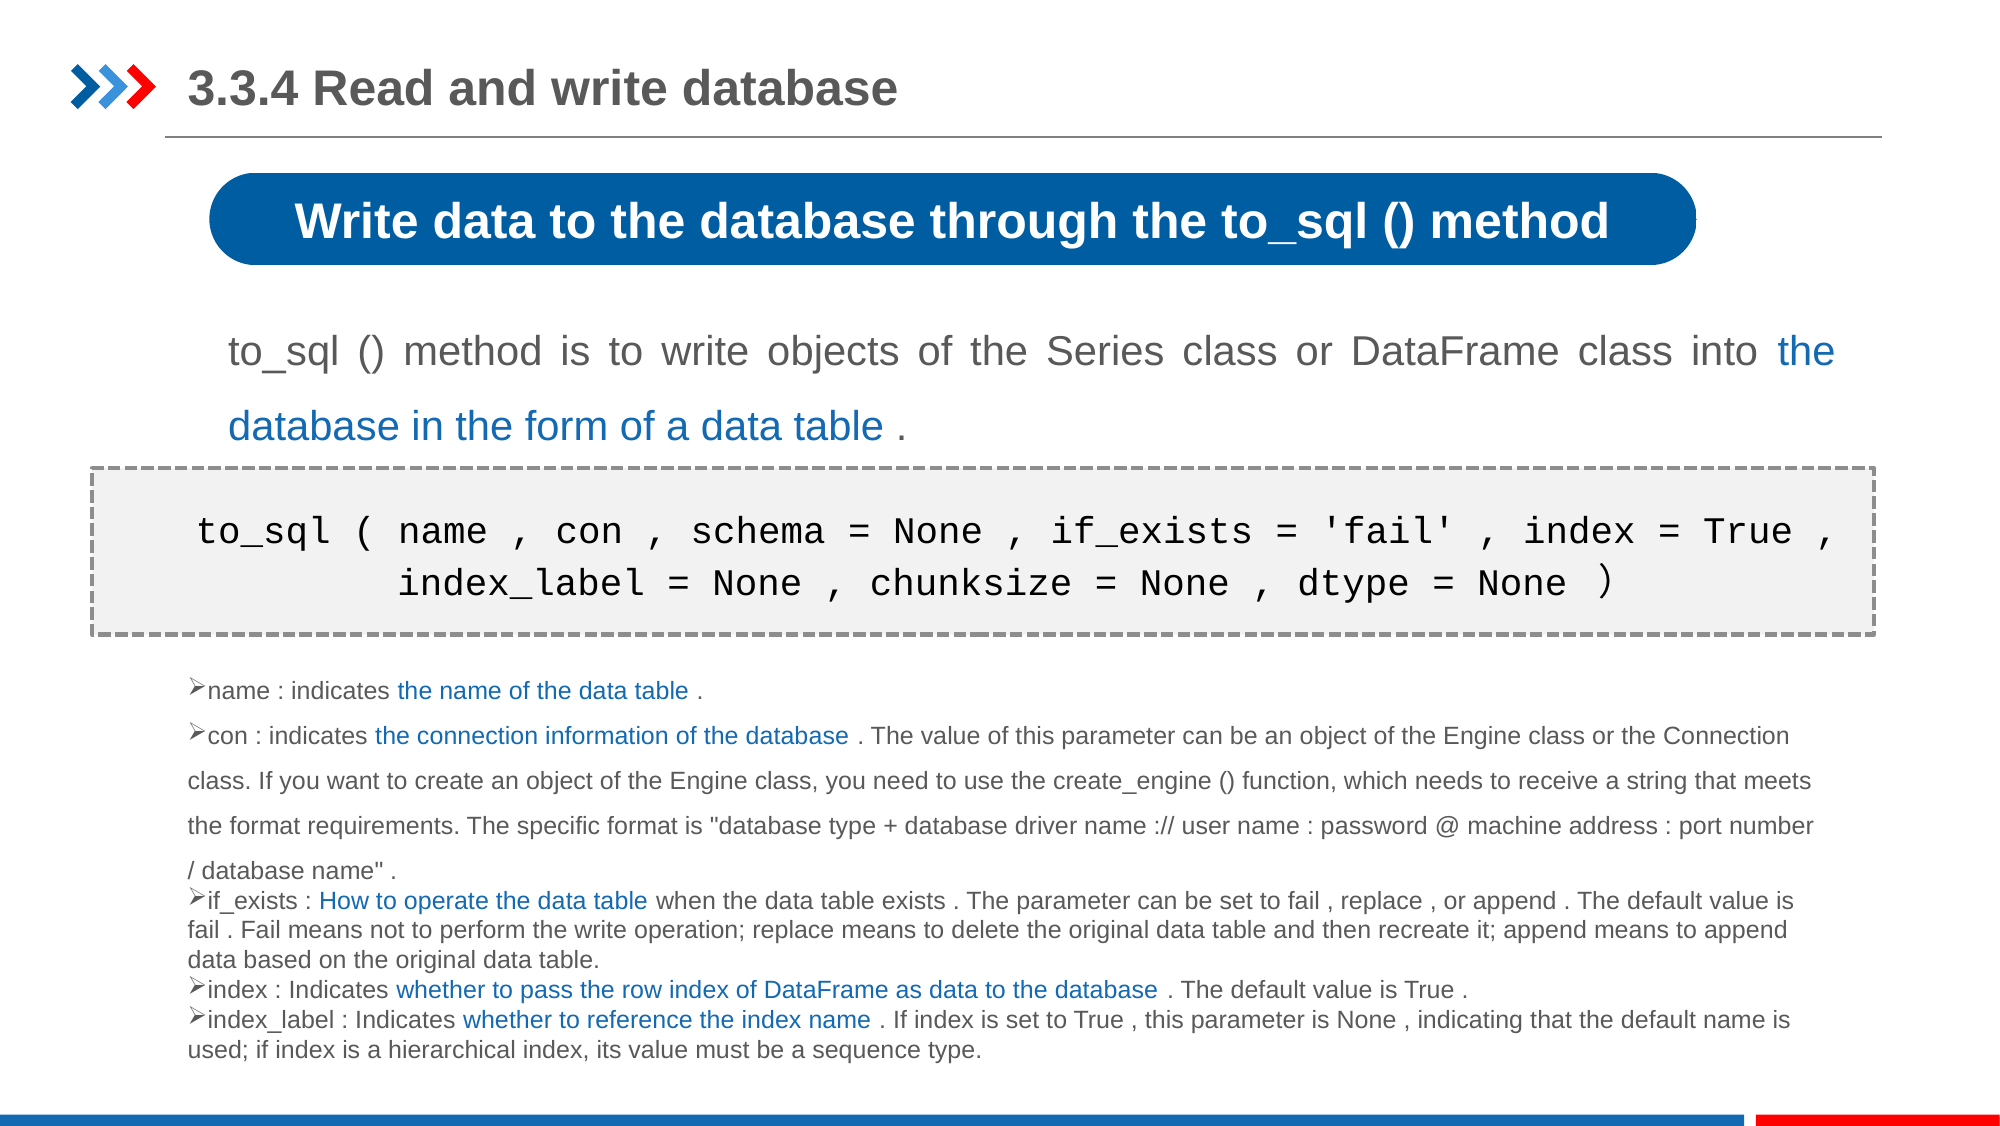

3.3.4 Read and write database
Write data to the database through the to_sql () method
to_sql () method is to write objects of the Series class or DataFrame class into the database in the form of a data table .

to_sql ( name , con , schema = None , if_exists = 'fail' , index = True ,
index_label = None , chunksize = None , dtype = None ）
name : indicates the name of the data table .
con : indicates the connection information of the database . The value of this parameter can be an object of the Engine class or the Connection class. If you want to create an object of the Engine class, you need to use the create_engine () function, which needs to receive a string that meets the format requirements. The specific format is "database type + database driver name :// user name : password @ machine address : port number / database name" .
if_exists : How to operate the data table when the data table exists . The parameter can be set to fail , replace , or append . The default value is fail . Fail means not to perform the write operation; replace means to delete the original data table and then recreate it; append means to append data based on the original data table.
index : Indicates whether to pass the row index of DataFrame as data to the database . The default value is True .
index_label : Indicates whether to reference the index name . If index is set to True , this parameter is None , indicating that the default name is used; if index is a hierarchical index, its value must be a sequence type.